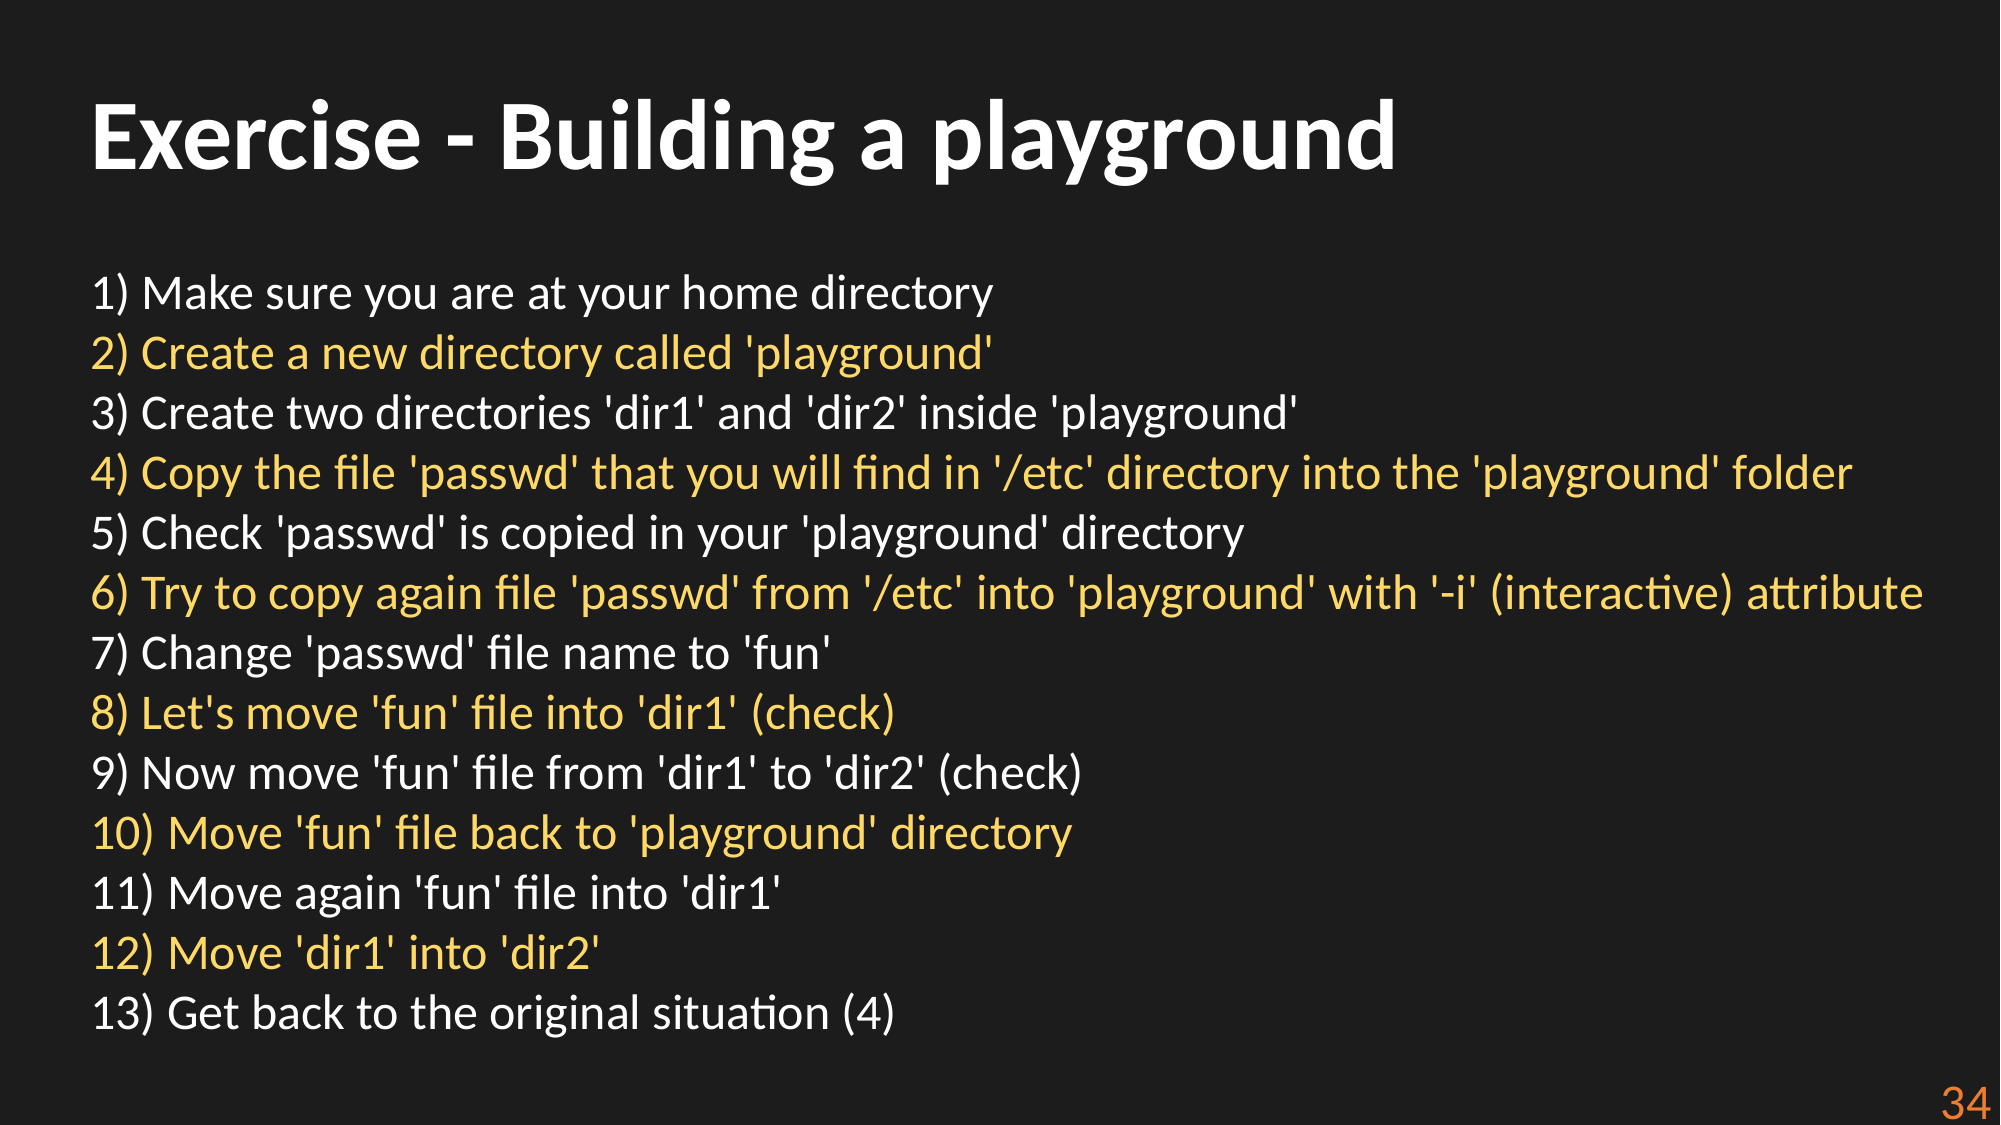

Exercise - Building a playground

1) Make sure you are at your home directory
2) Create a new directory called 'playground'
3) Create two directories 'dir1' and 'dir2' inside 'playground'
4) Copy the file 'passwd' that you will find in '/etc' directory into the 'playground' folder
5) Check 'passwd' is copied in your 'playground' directory
6) Try to copy again file 'passwd' from '/etc' into 'playground' with '-i' (interactive) attribute
7) Change 'passwd' file name to 'fun'
8) Let's move 'fun' file into 'dir1' (check)
9) Now move 'fun' file from 'dir1' to 'dir2' (check)
10) Move 'fun' file back to 'playground' directory
11) Move again 'fun' file into 'dir1'
12) Move 'dir1' into 'dir2'
13) Get back to the original situation (4)
34